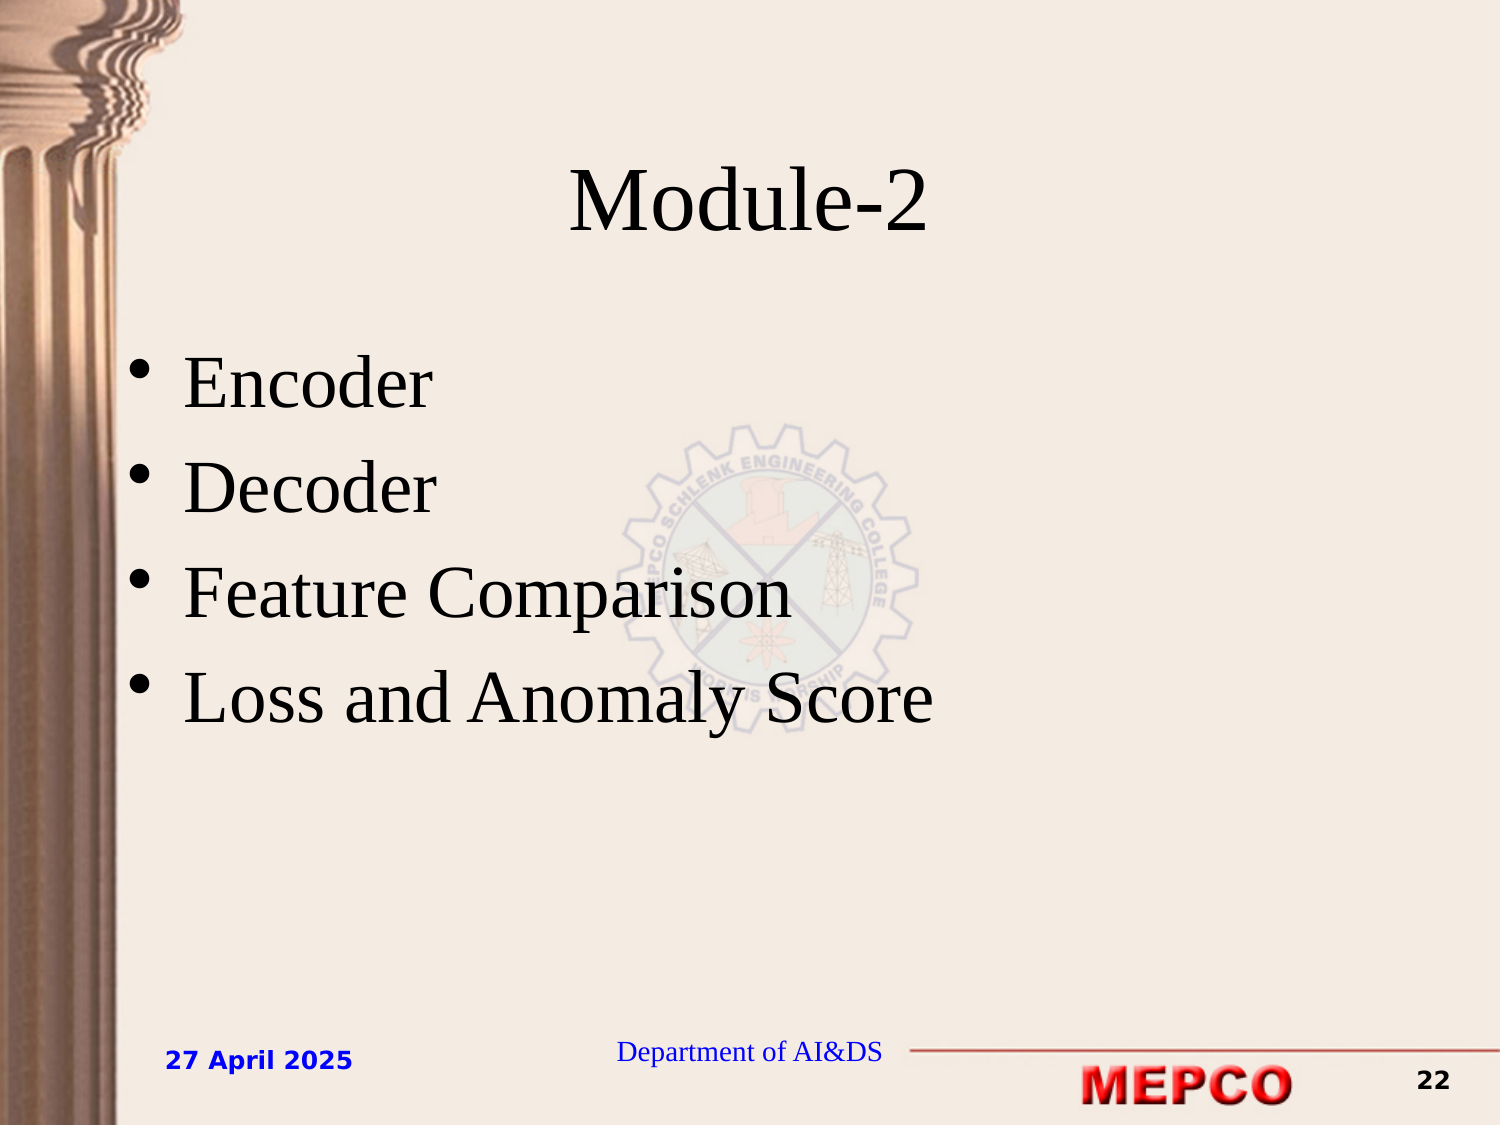

# Module-2
Encoder
Decoder
Feature Comparison
Loss and Anomaly Score

Department of AI&DS